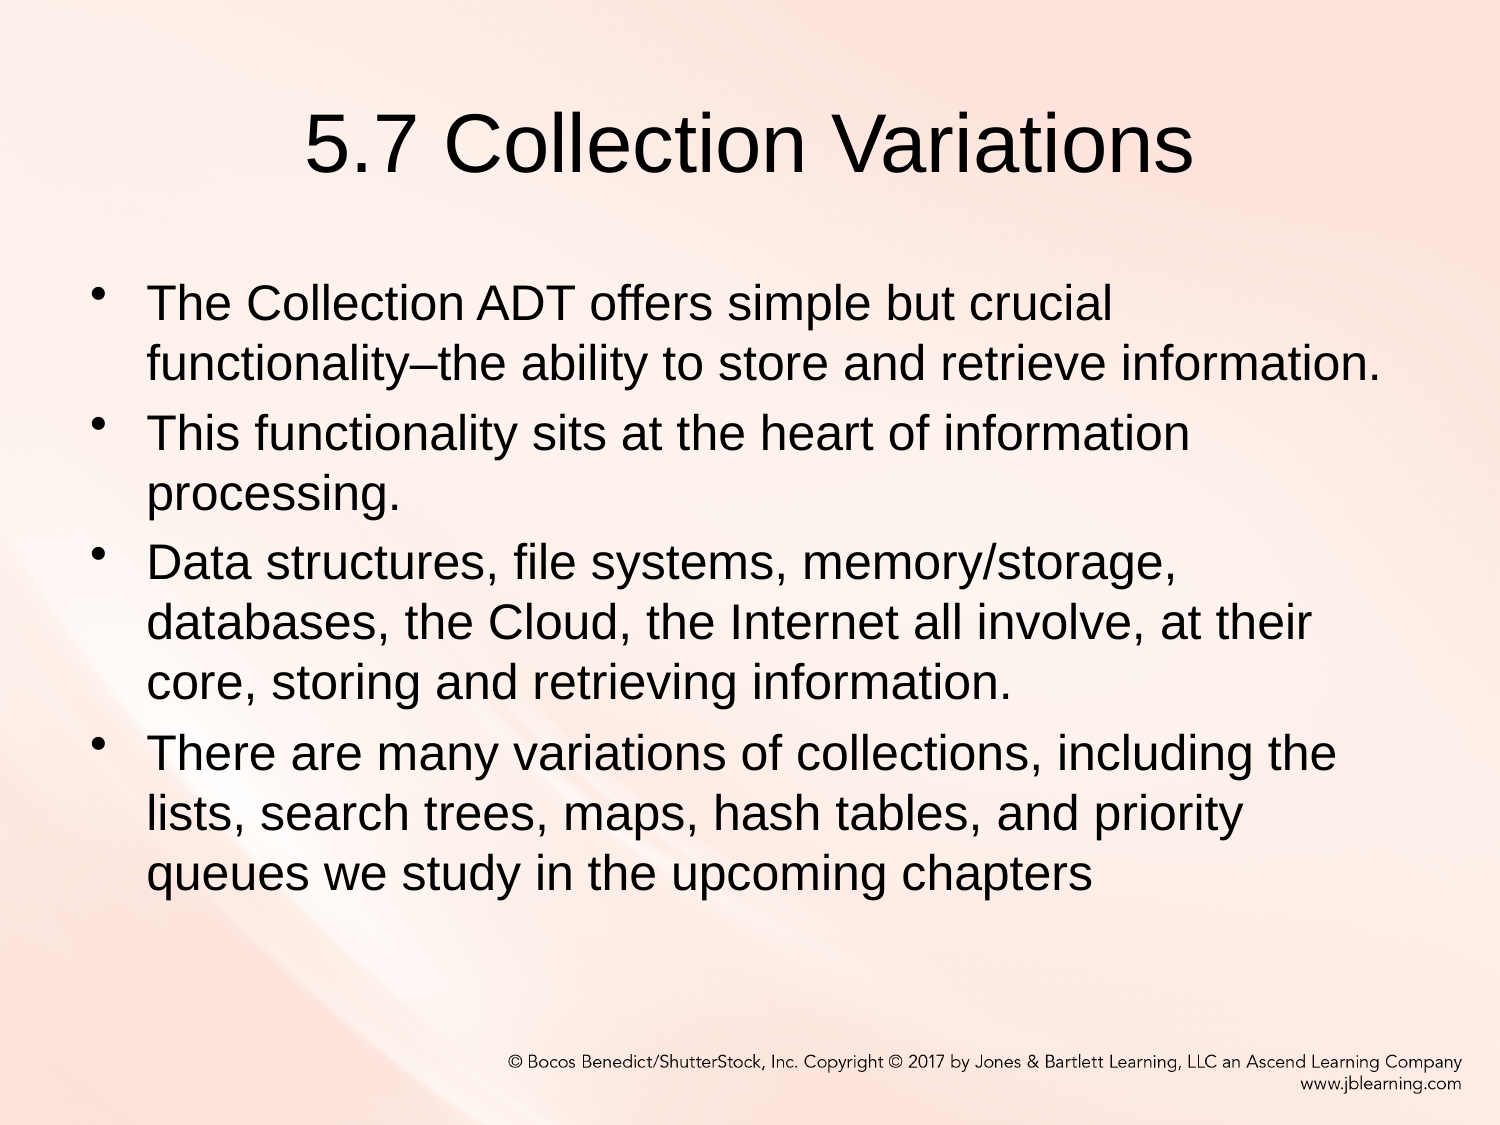

# 5.7 Collection Variations
The Collection ADT offers simple but crucial  functionality–the ability to store and retrieve information.
This functionality sits at the heart of information processing.
Data structures, file systems, memory/storage, databases, the Cloud, the Internet all involve, at their core, storing and retrieving information.
There are many variations of collections, including the  lists, search trees, maps, hash tables, and priority queues we study in the upcoming chapters